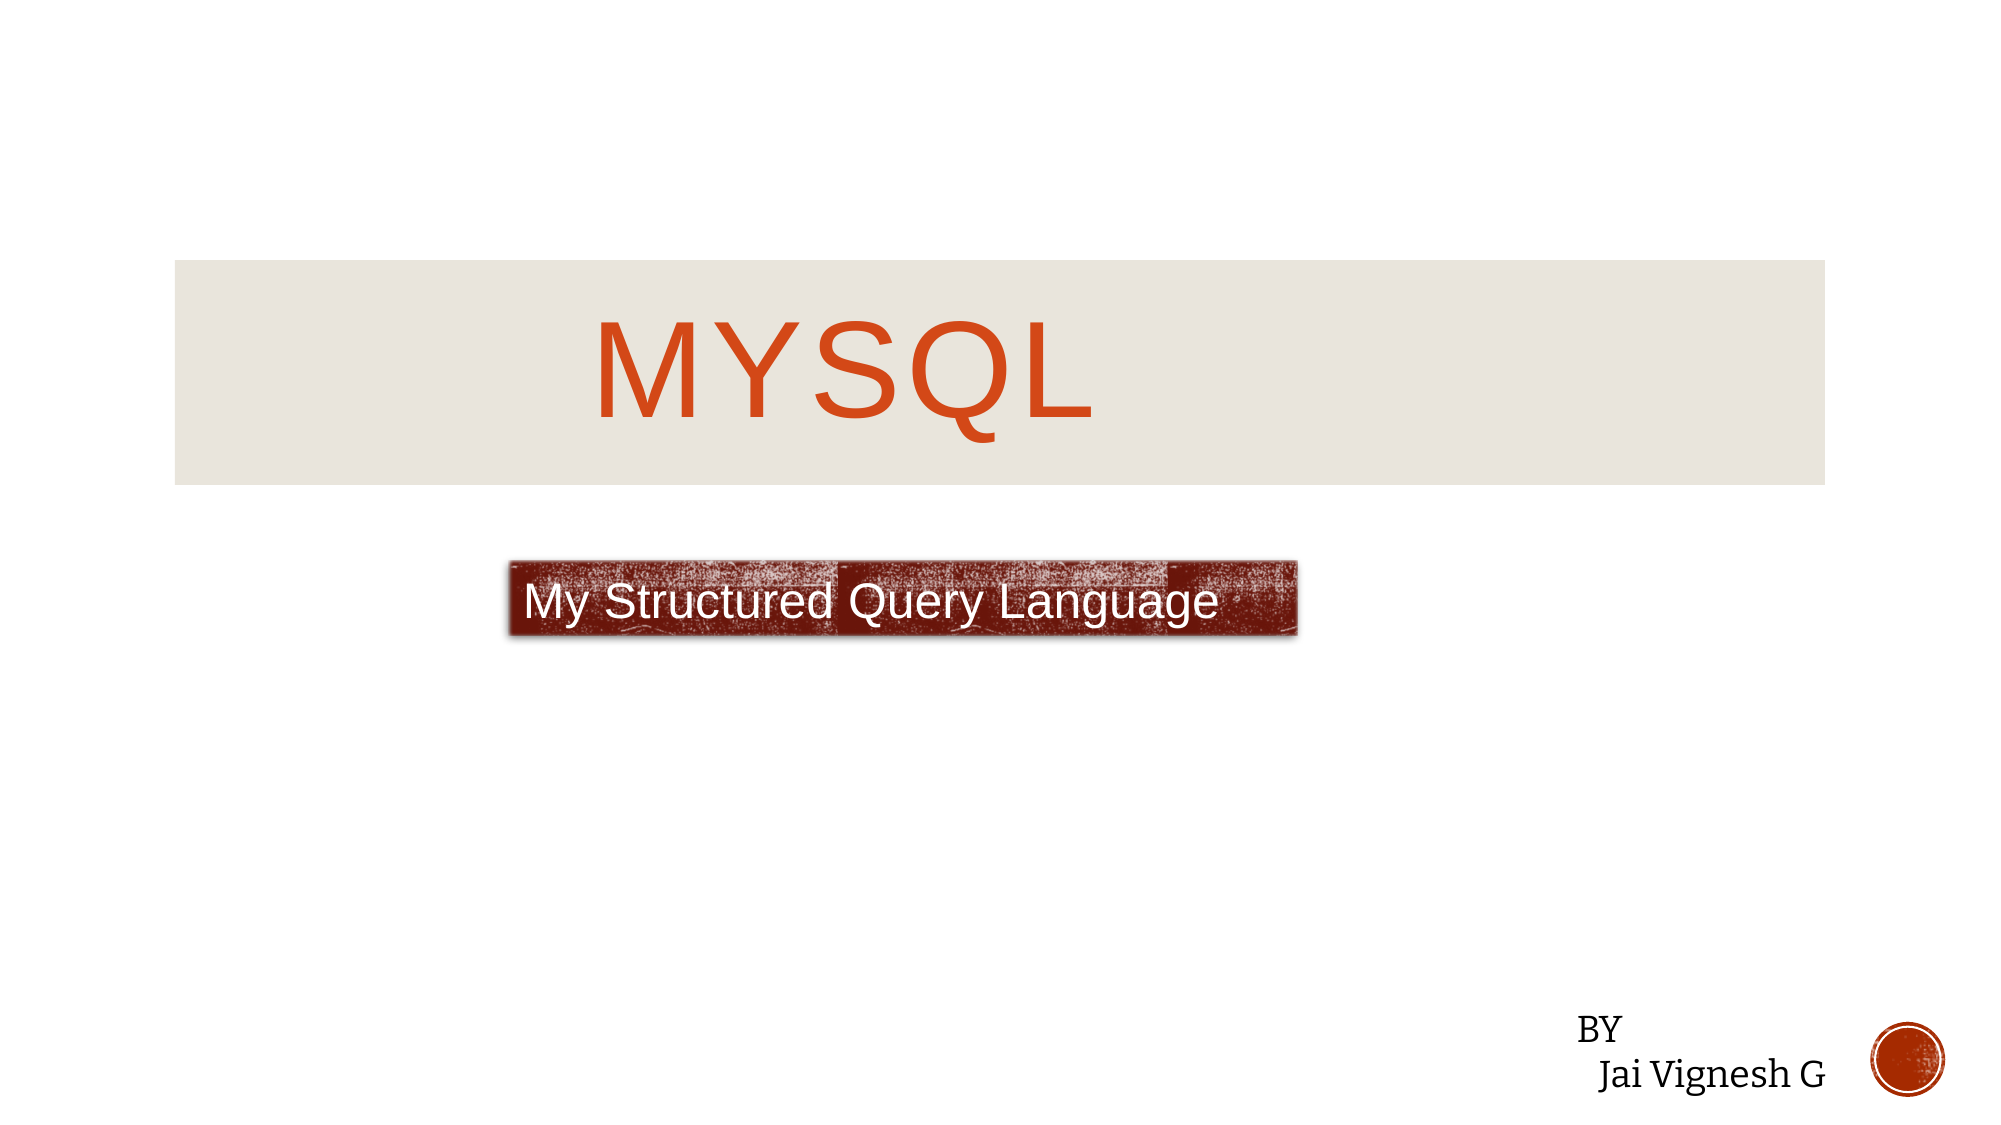

# Mysql
My Structured Query Language
BY
   Jai Vignesh G